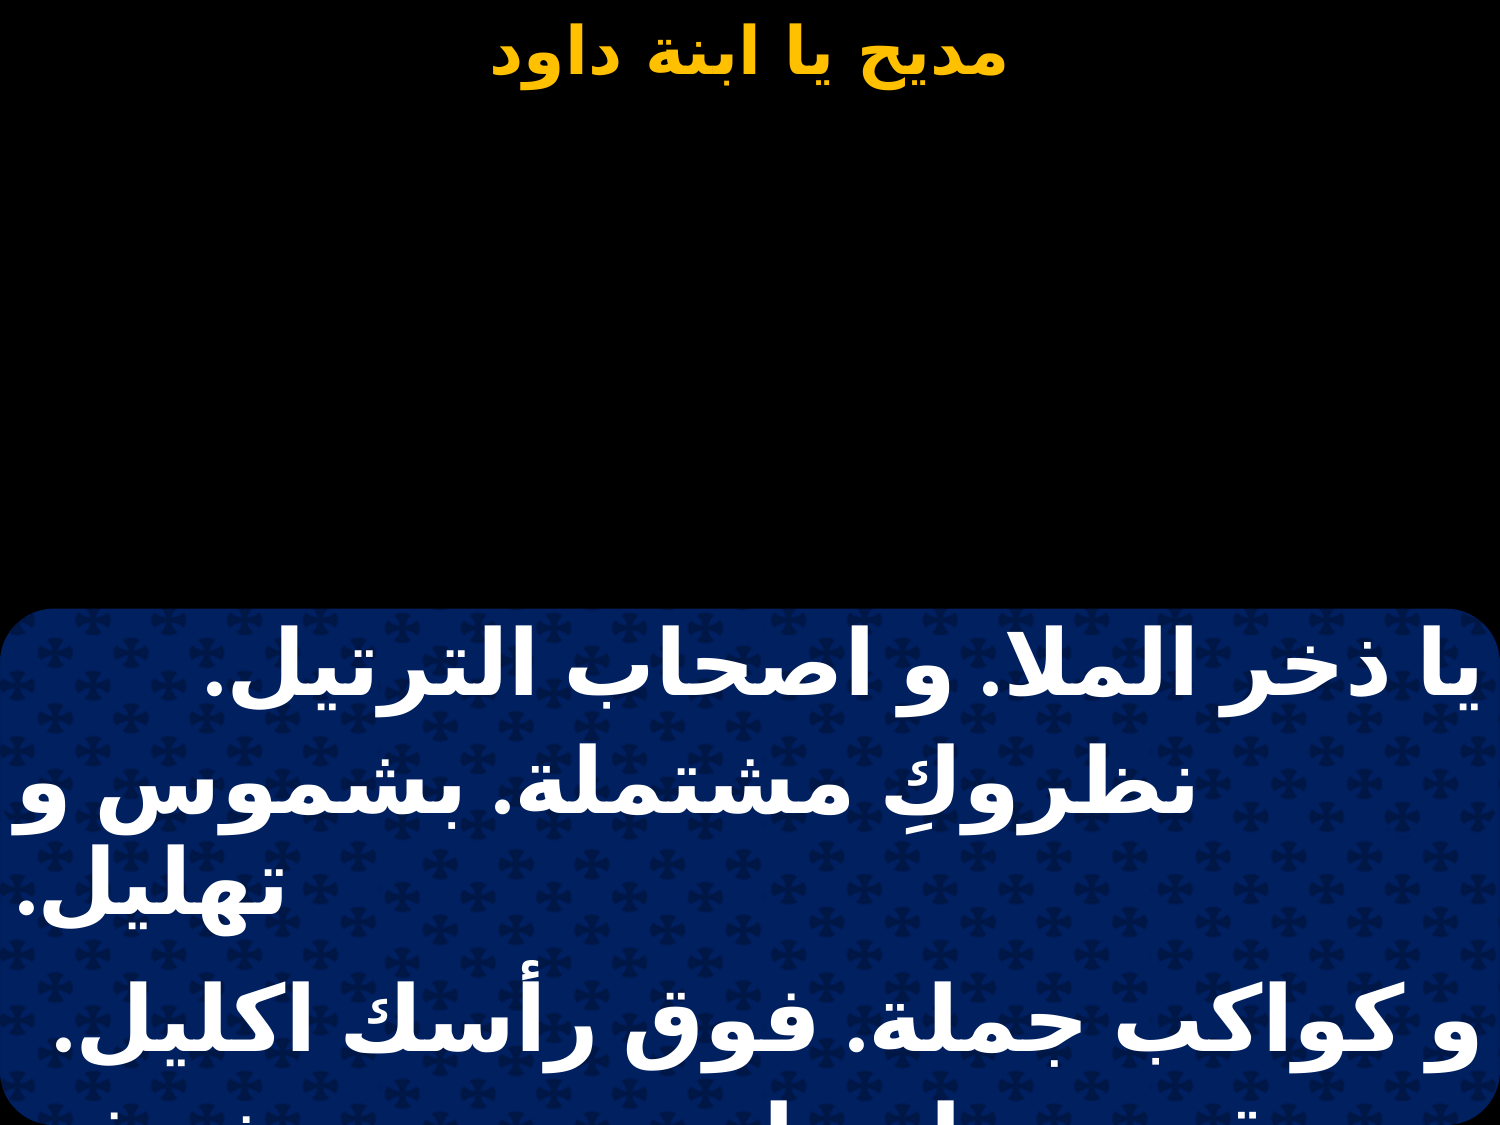

#
| يا ذخر الملا. و اصحاب الترتيل. |
| --- |
| نظروكِ مشتملة. بشموس و تهليل. |
|  |
| و كواكب جملة. فوق رأسك اكليل. |
| من يقدر ينطق. او يسمع و يشوفِ. |